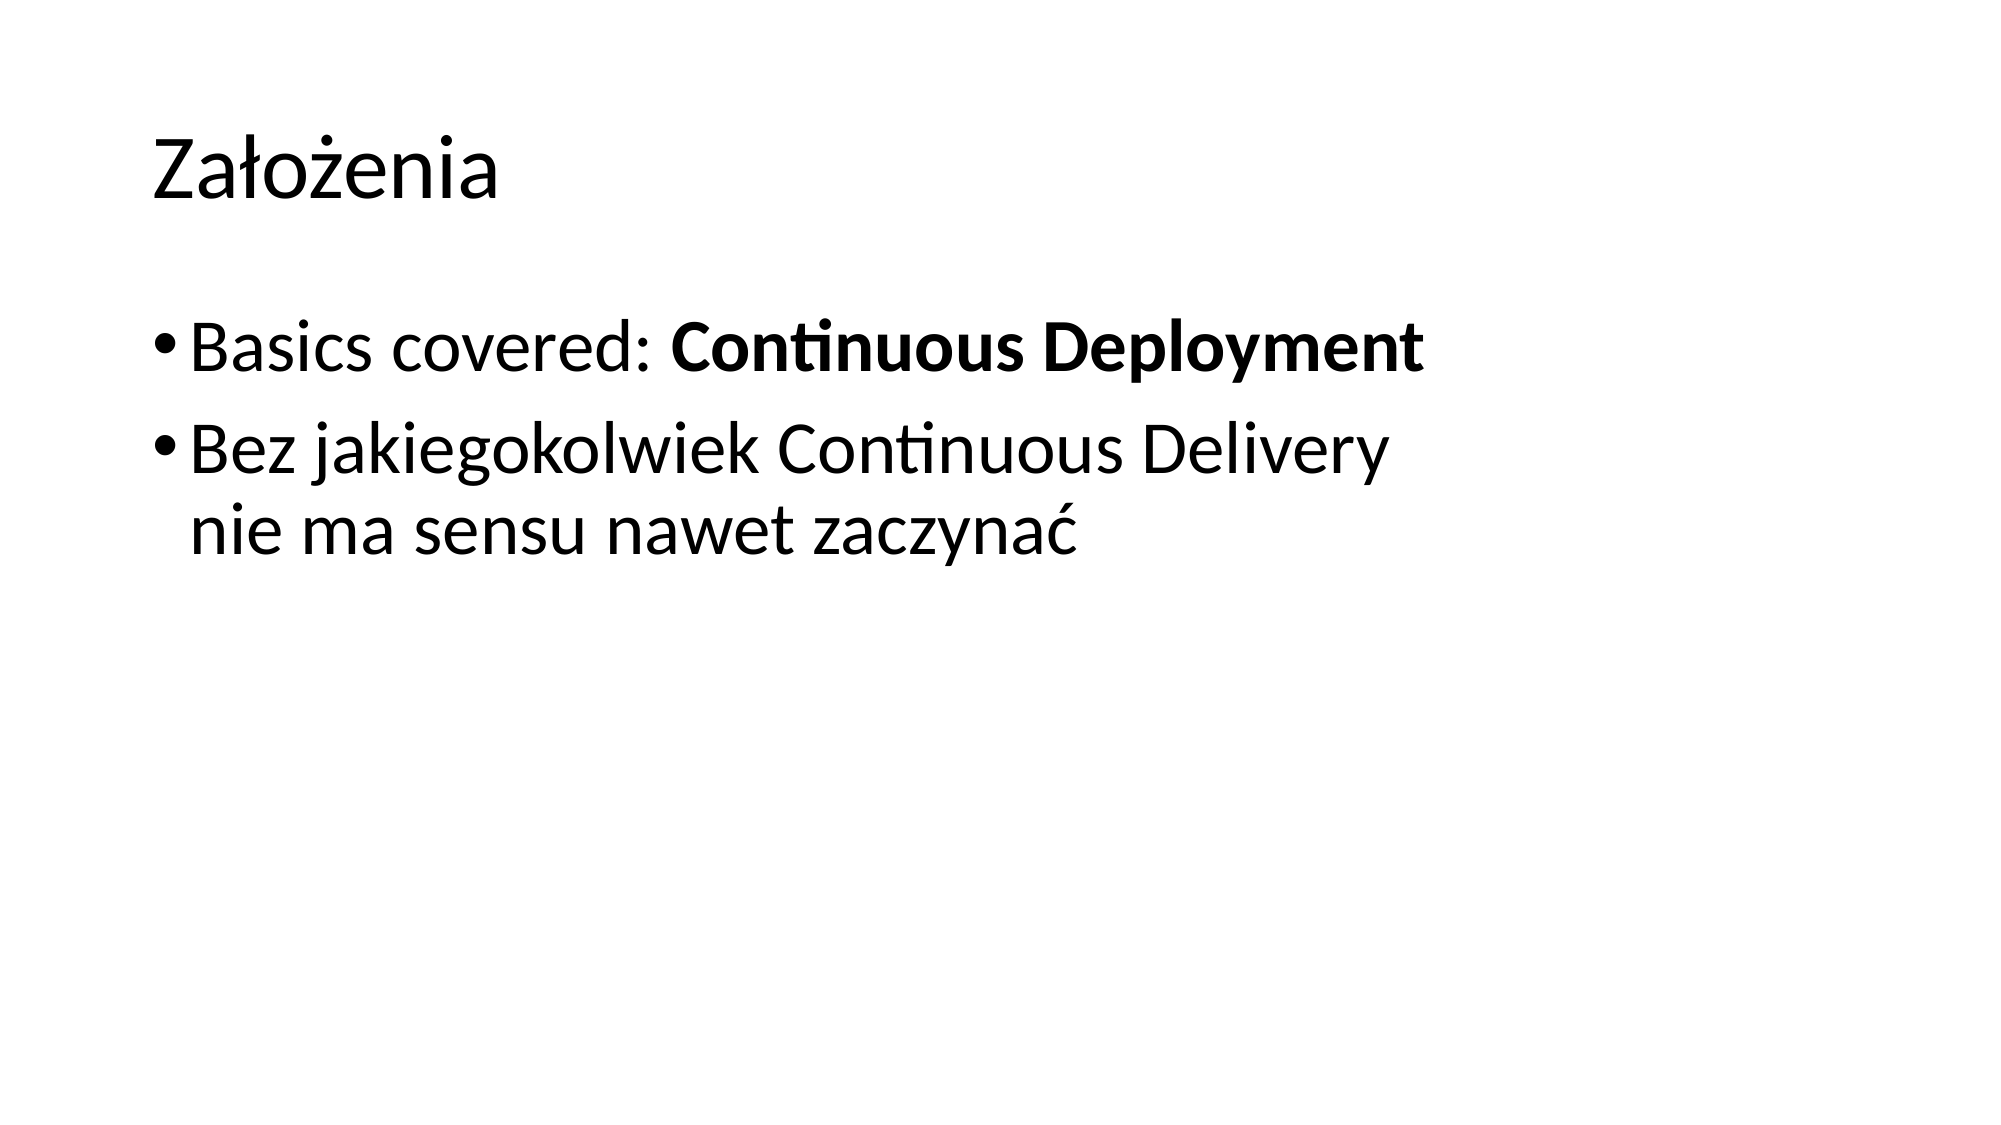

# Założenia
Basics covered: Continuous Deployment
Bez jakiegokolwiek Continuous Delivery
nie ma sensu nawet zaczynać